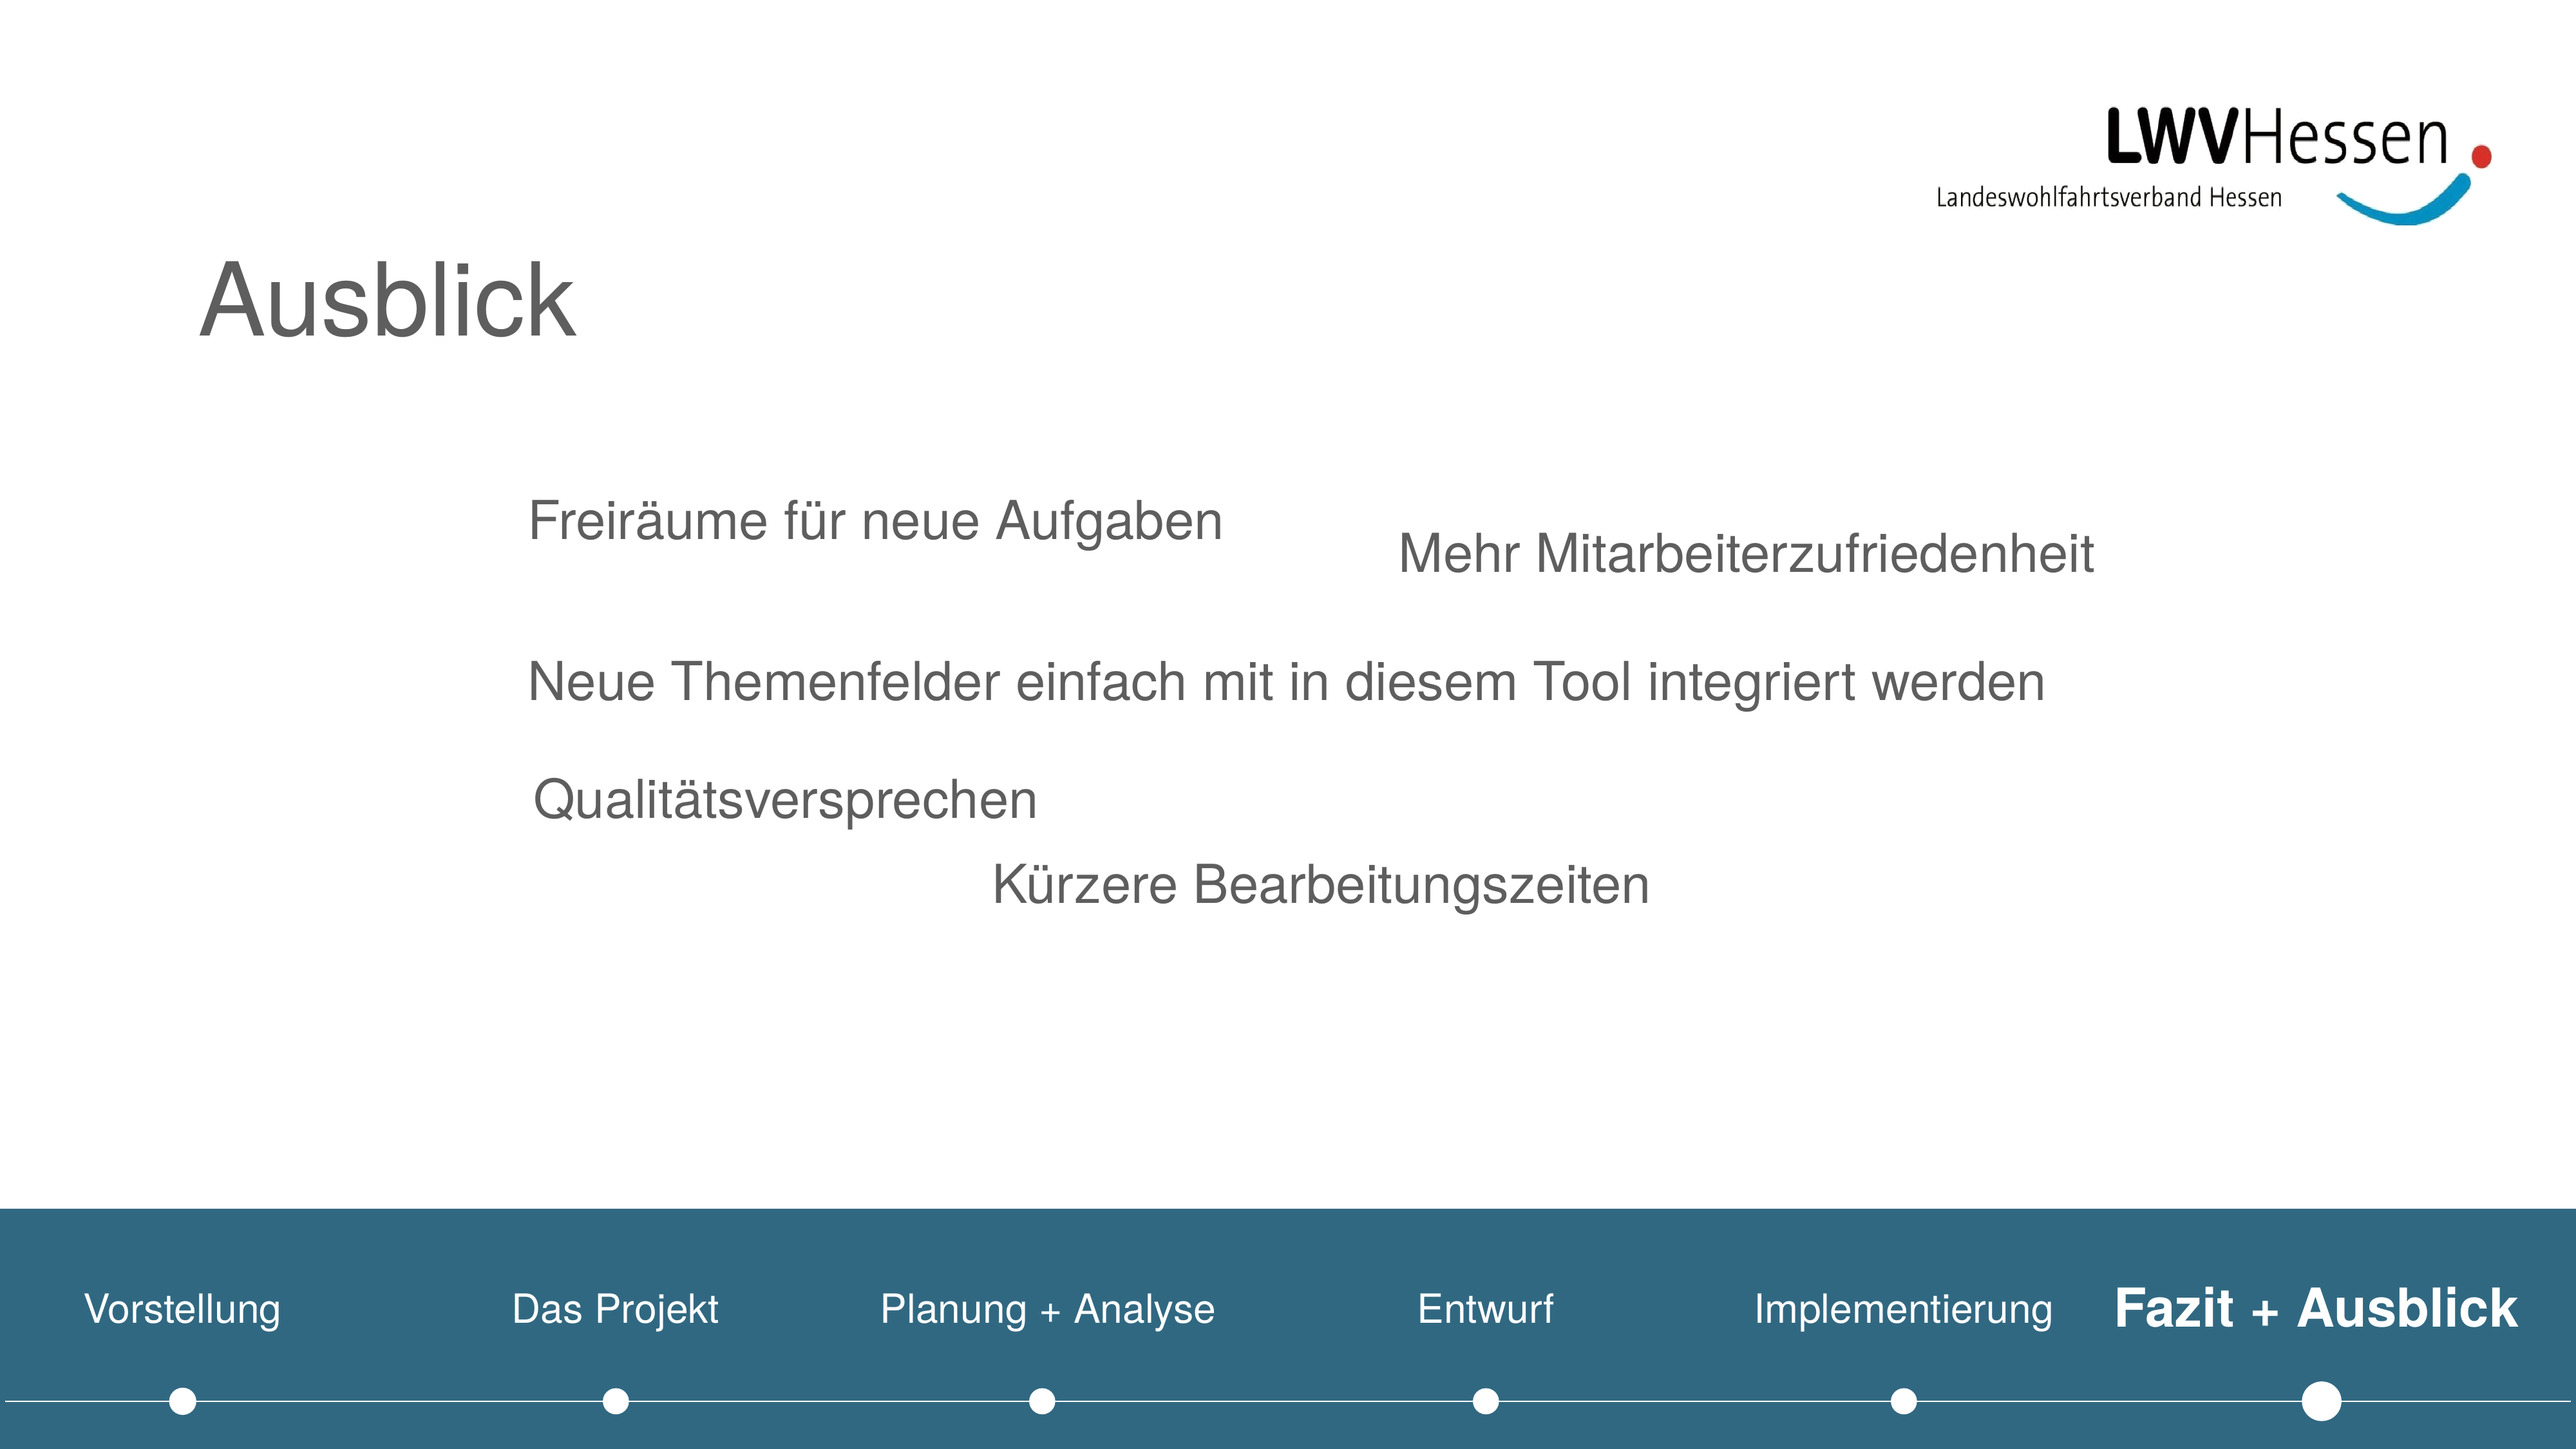

Ausblick
Freiräume für neue Aufgaben
Mehr Mitarbeiterzufriedenheit
Neue Themenfelder einfach mit in diesem Tool integriert werden
Qualitätsversprechen
Kürzere Bearbeitungszeiten

Vorstellung
Das Projekt
Planung + Analyse
Entwurf
Implementierung
Fazit + Ausblick